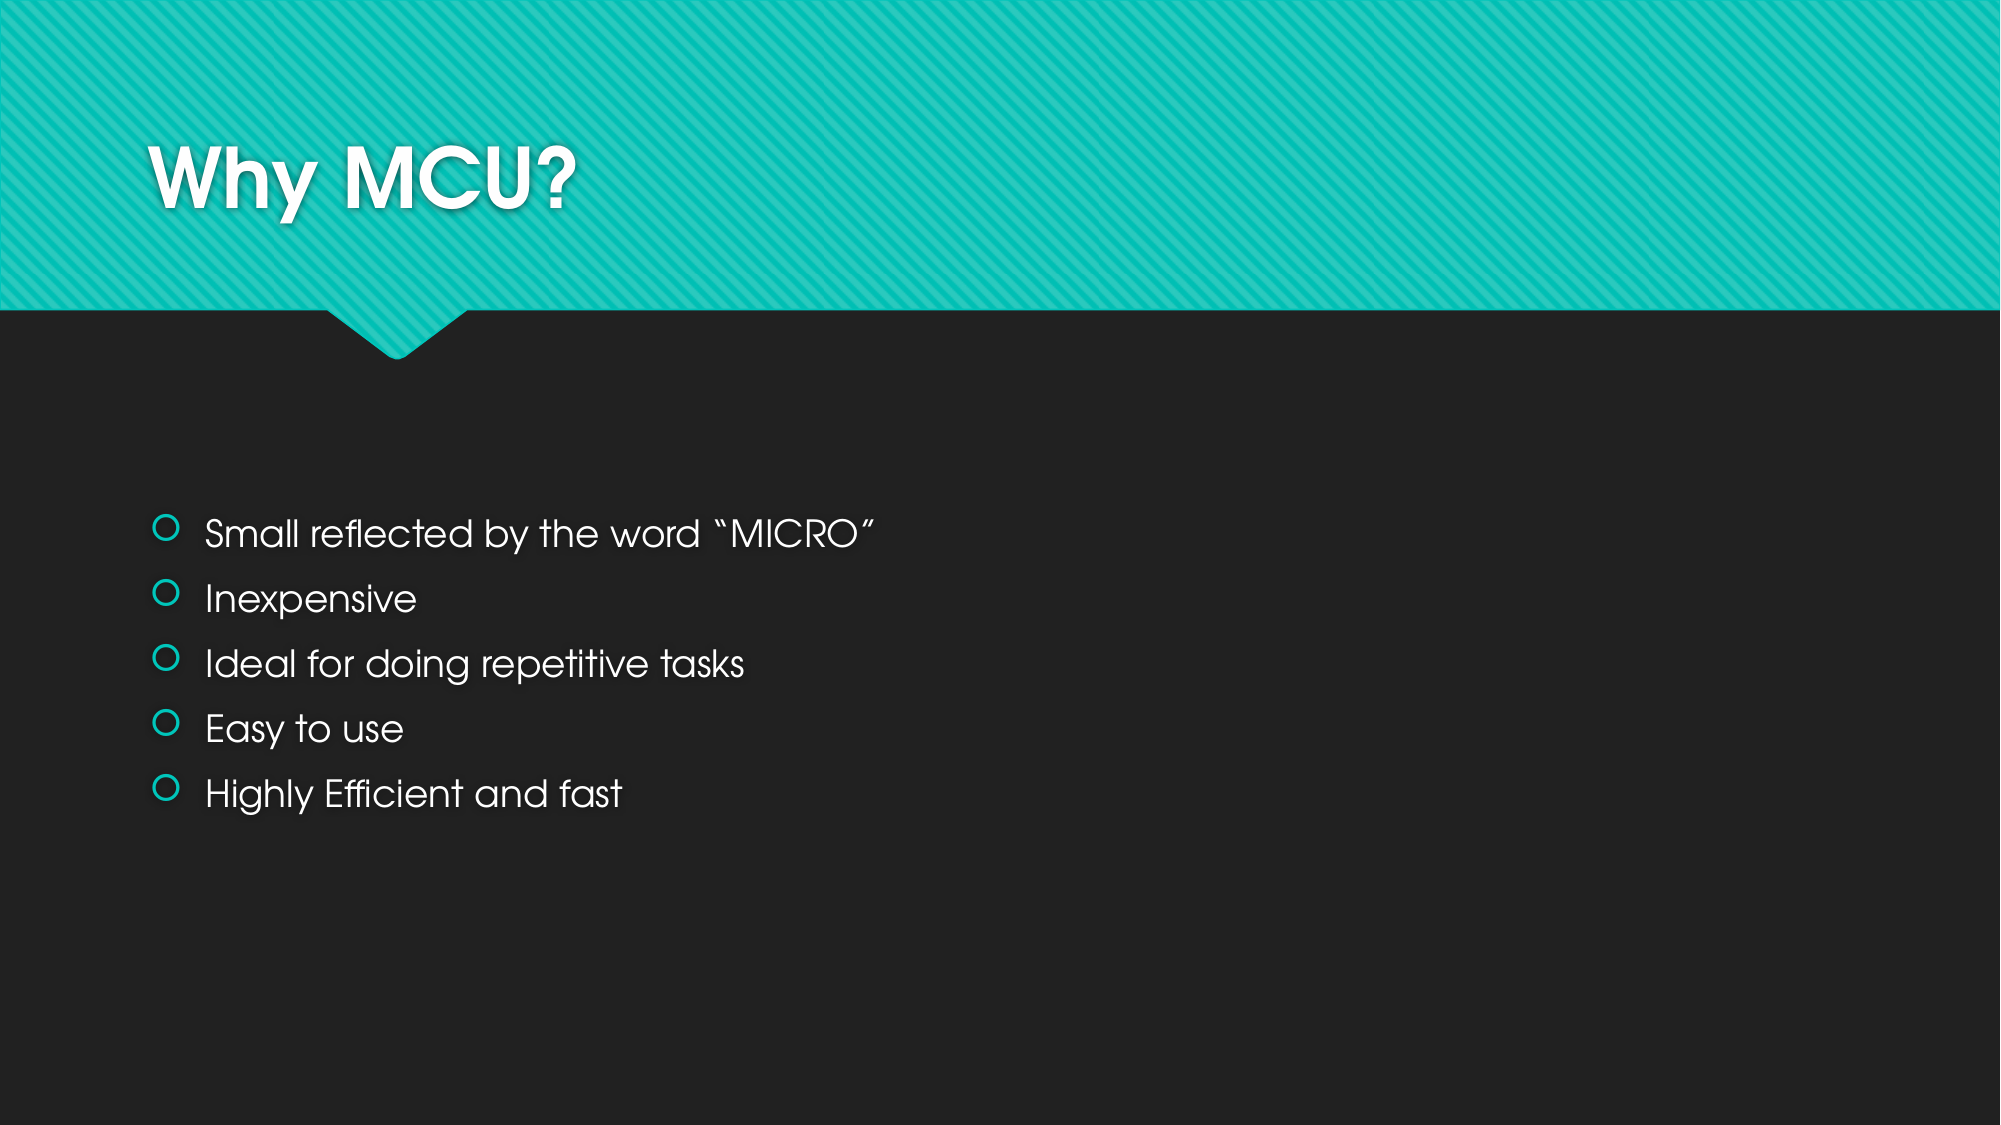

# Why MCU?
Small reflected by the word “MICRO”
Inexpensive
Ideal for doing repetitive tasks
Easy to use
Highly Efficient and fast